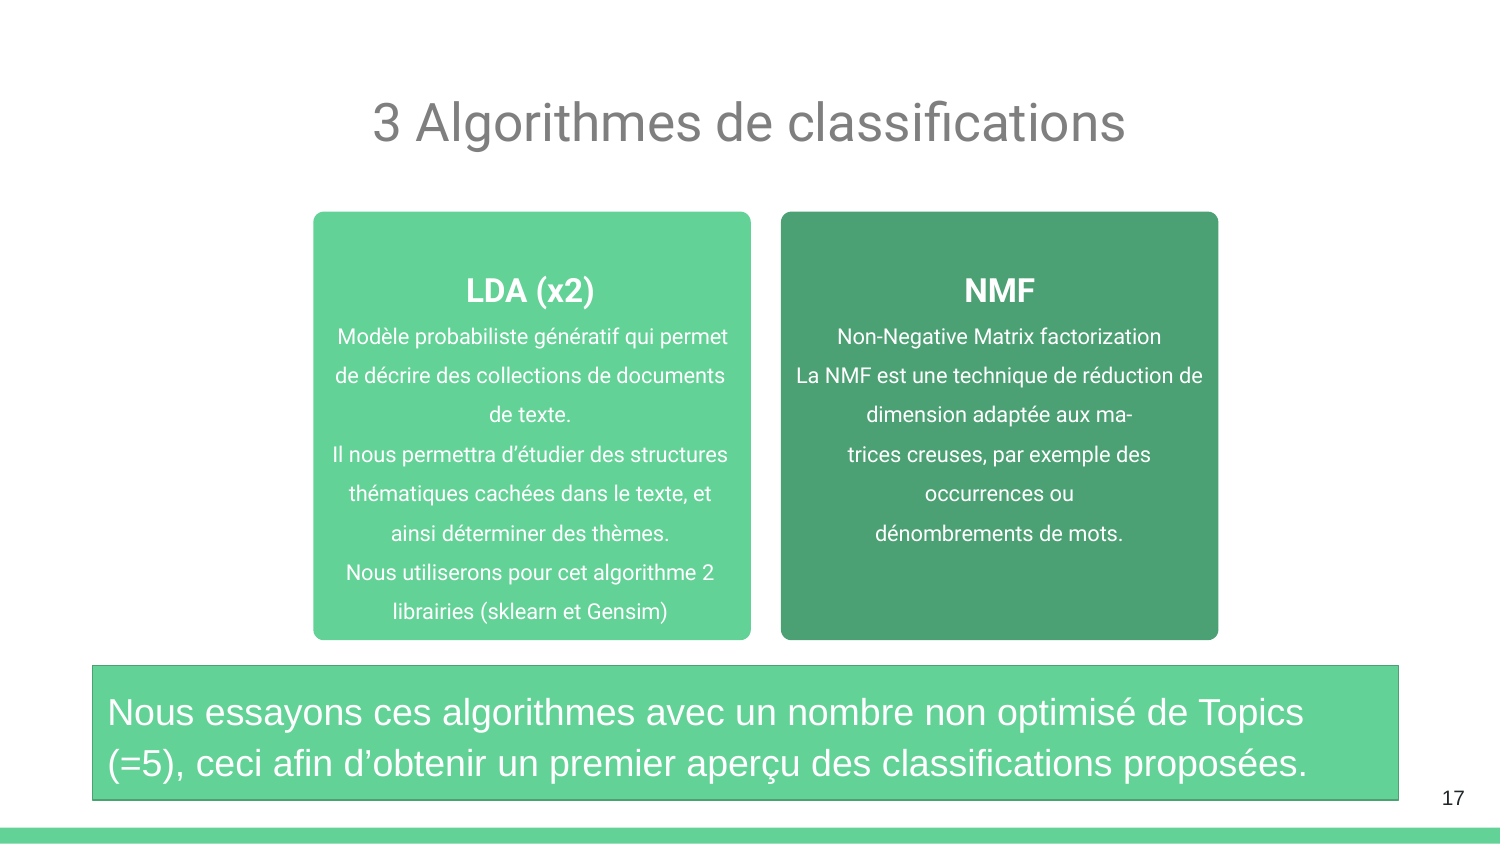

# 3 Algorithmes de classifications

LDA (x2)
 Modèle probabiliste génératif qui permet
de décrire des collections de documents de texte.
Il nous permettra d’étudier des structures thématiques cachées dans le texte, et ainsi déterminer des thèmes.
Nous utiliserons pour cet algorithme 2 librairies (sklearn et Gensim)
NMF
Non-Negative Matrix factorization
La NMF est une technique de réduction de dimension adaptée aux ma-
trices creuses, par exemple des occurrences ou
dénombrements de mots.
Nous essayons ces algorithmes avec un nombre non optimisé de Topics (=5), ceci afin d’obtenir un premier aperçu des classifications proposées.
17